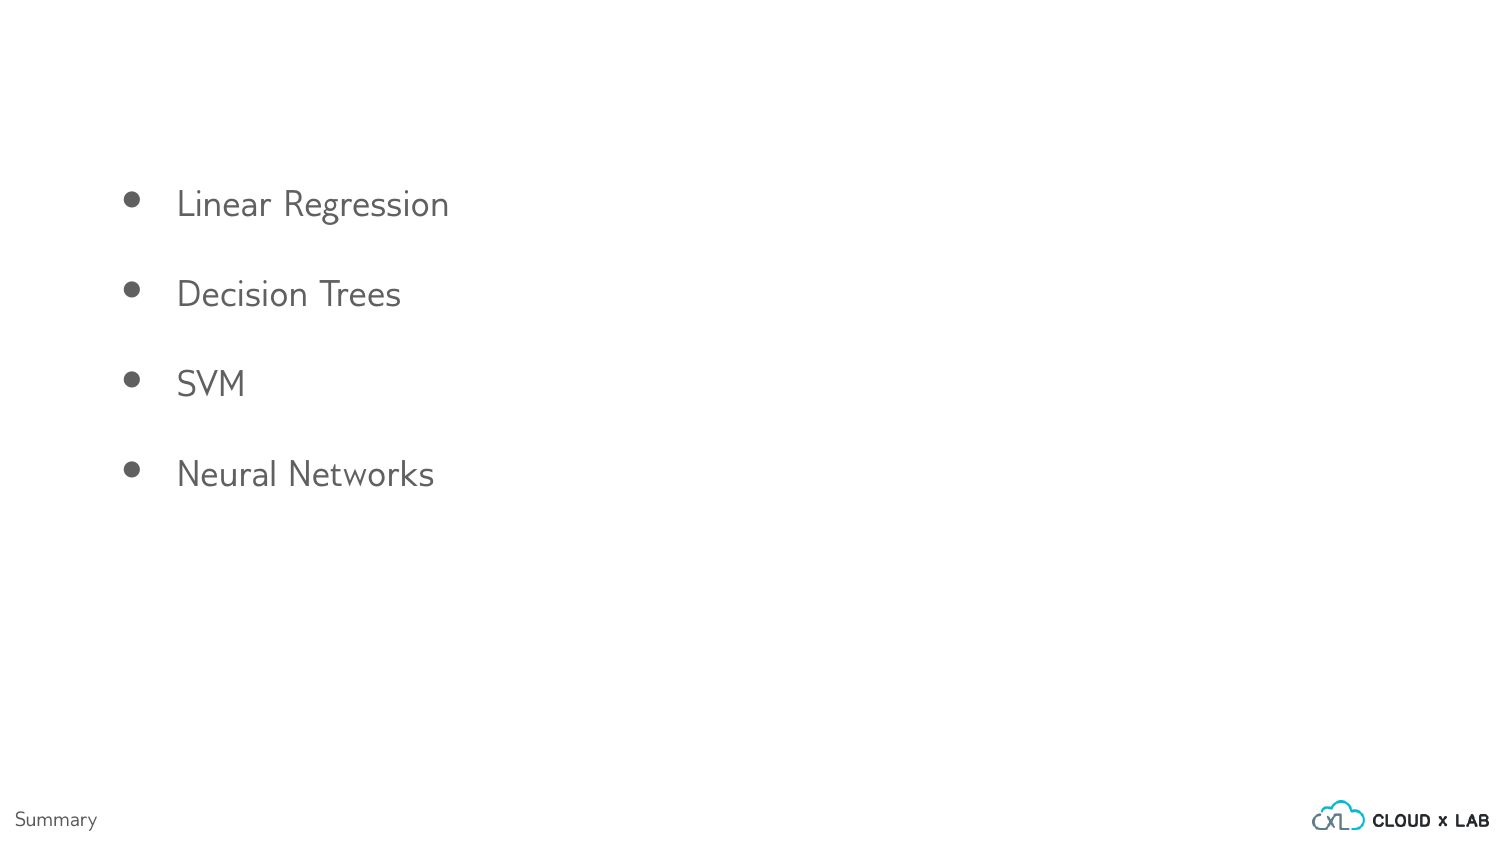

Linear Regression
Decision Trees
SVM
Neural Networks
Summary